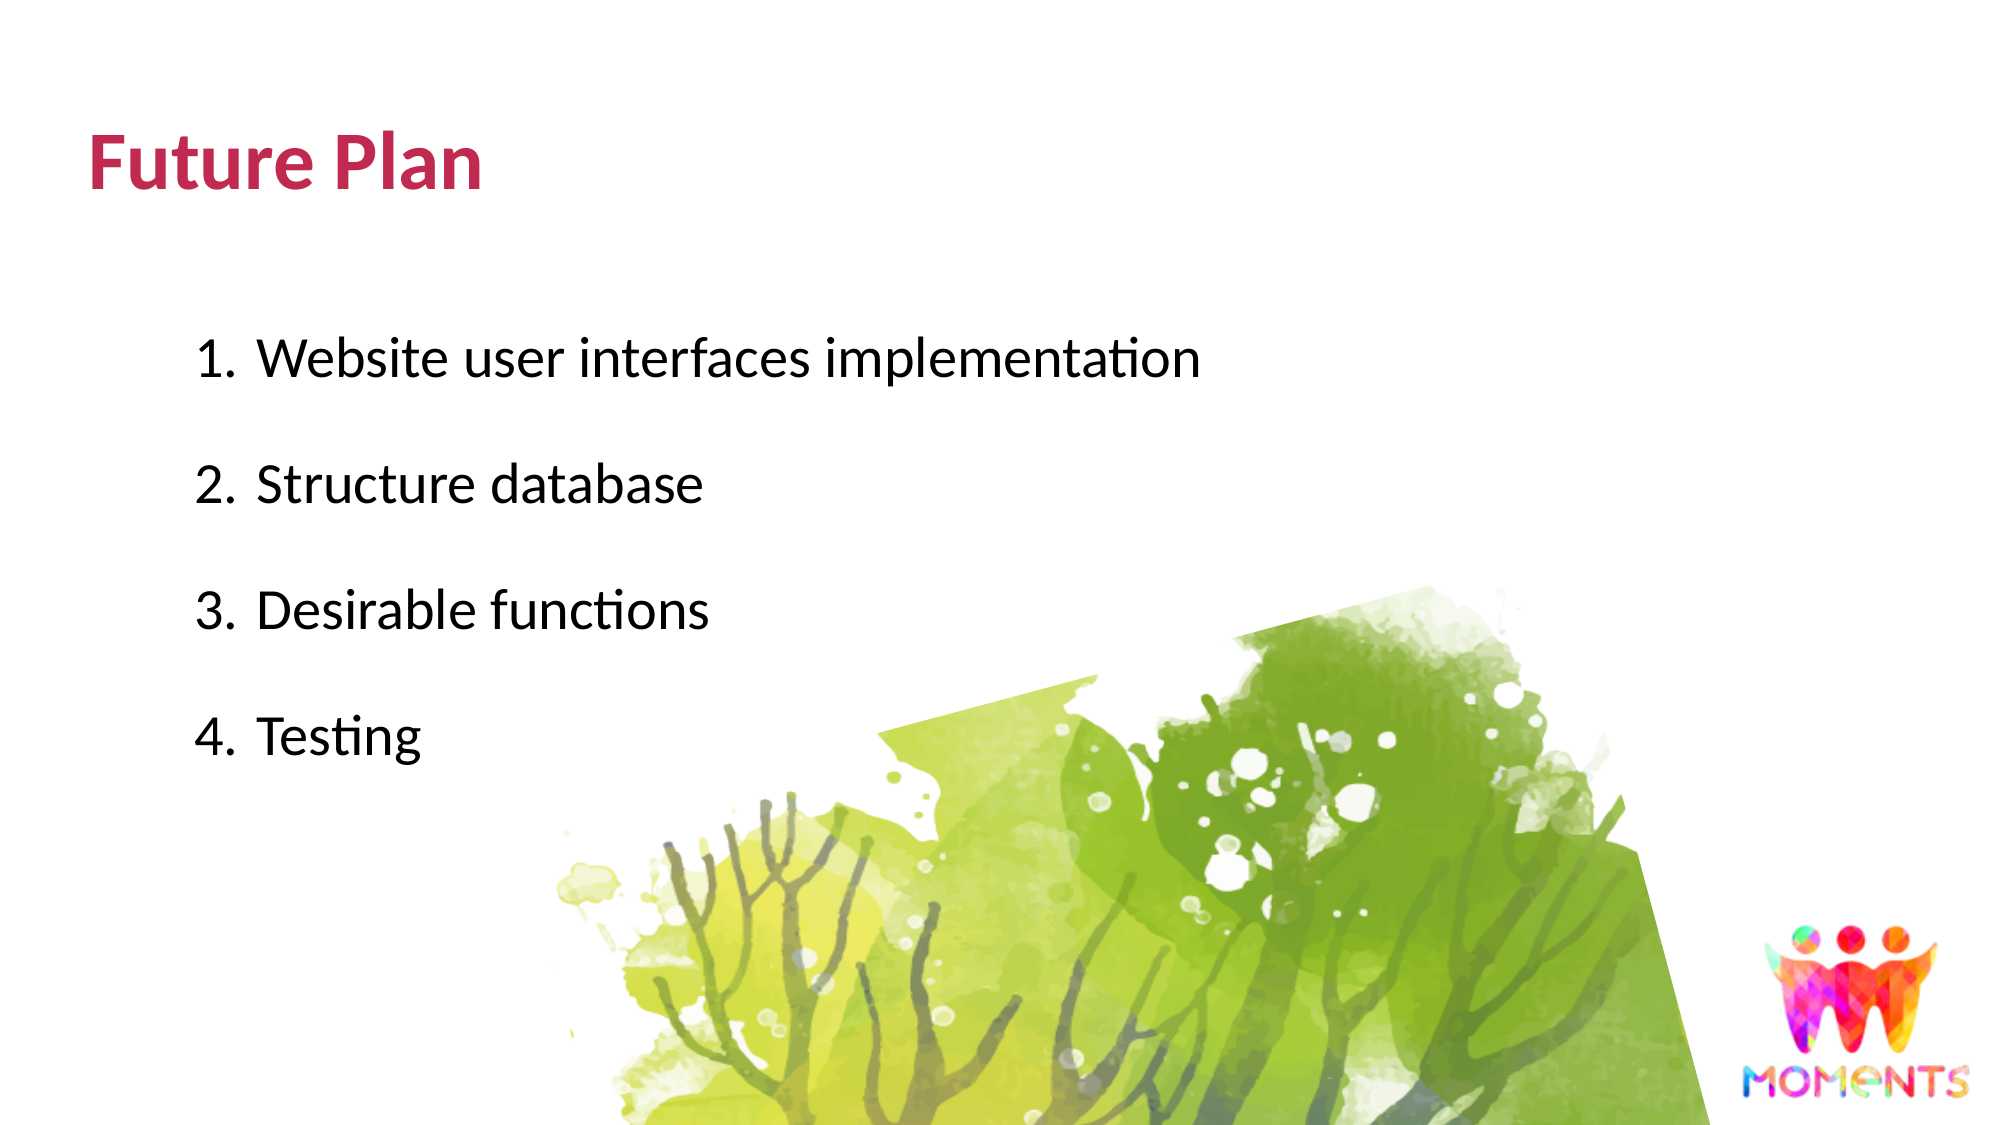

# Future Plan
Website user interfaces implementation

Structure database

Desirable functions

Testing